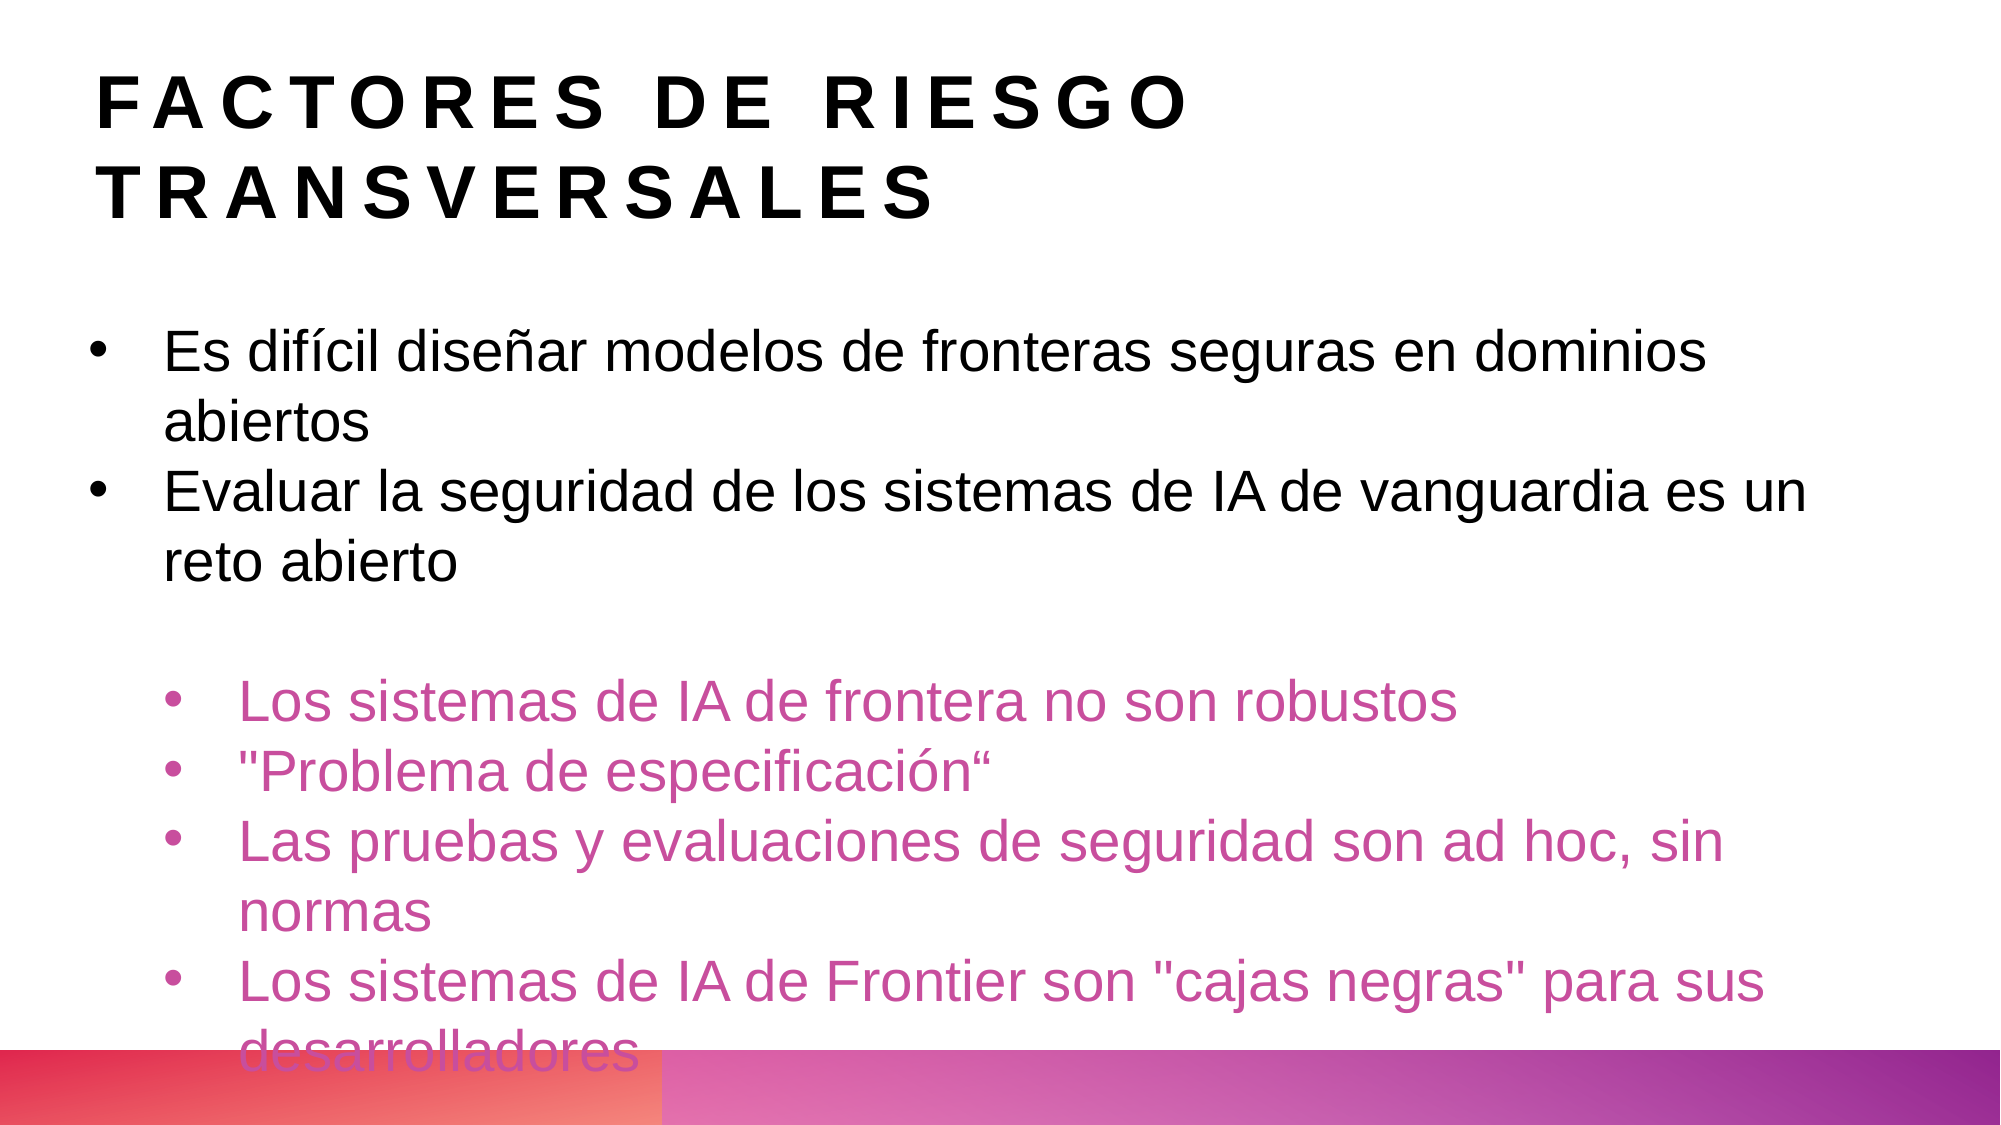

# Factores de riesgo transversales
Es difícil diseñar modelos de fronteras seguras en dominios abiertos
Evaluar la seguridad de los sistemas de IA de vanguardia es un reto abierto

Los sistemas de IA de frontera no son robustos
"Problema de especificación“
Las pruebas y evaluaciones de seguridad son ad hoc, sin normas
Los sistemas de IA de Frontier son "cajas negras" para sus desarrolladores